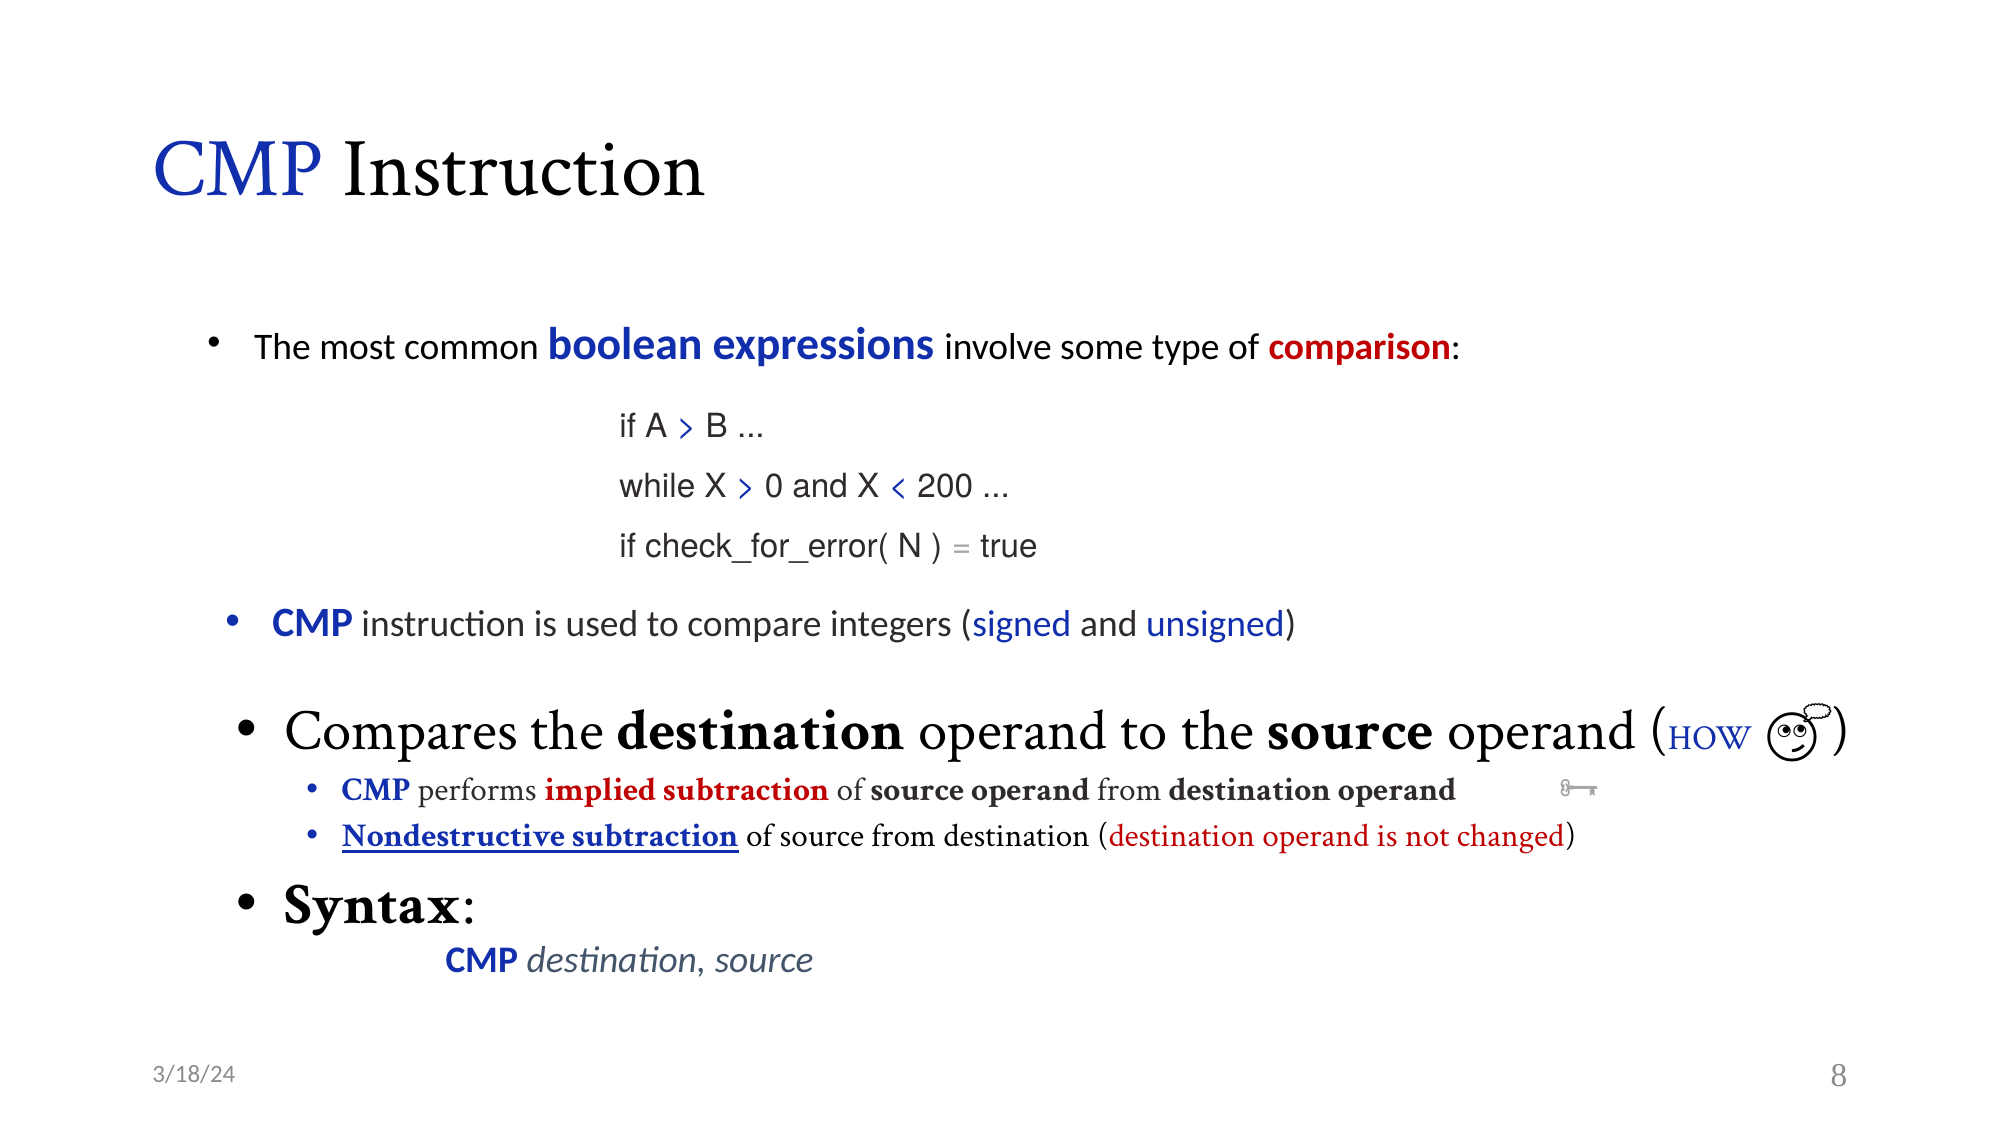

# CMP Instruction
The most common boolean expressions involve some type of comparison:
if A > B ...
while X > 0 and X < 200 ...
if check_for_error( N ) = true
CMP instruction is used to compare integers (signed and unsigned)
 Compares the destination operand to the source operand (HOW 🤔)
CMP performs implied subtraction of source operand from destination operand
Nondestructive subtraction of source from destination (destination operand is not changed)
 Syntax:
🗝
CMP destination, source
3/18/24
8